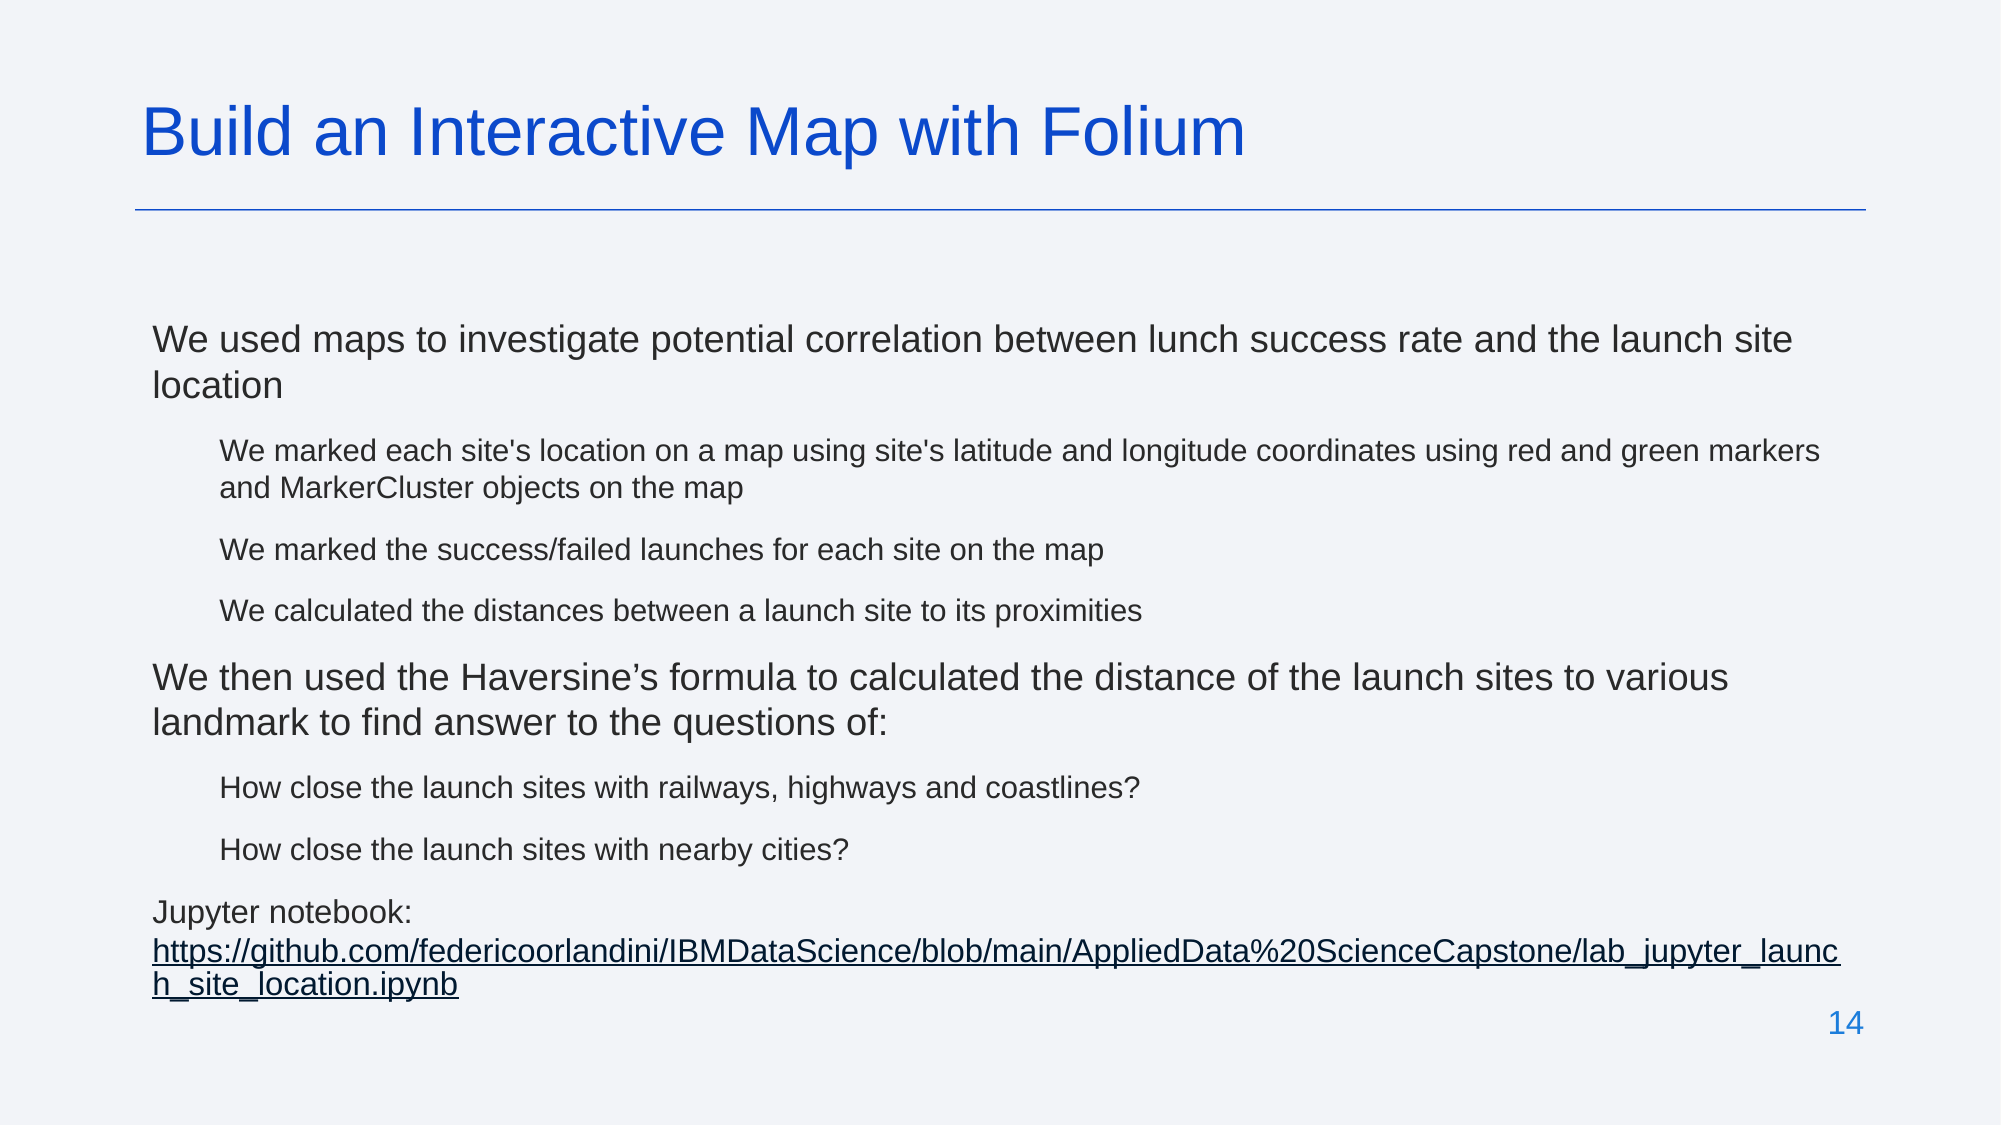

Build an Interactive Map with Folium
We used maps to investigate potential correlation between lunch success rate and the launch site location
We marked each site's location on a map using site's latitude and longitude coordinates using red and green markers and MarkerCluster objects on the map
We marked the success/failed launches for each site on the map
We calculated the distances between a launch site to its proximities
We then used the Haversine’s formula to calculated the distance of the launch sites to various landmark to find answer to the questions of:
How close the launch sites with railways, highways and coastlines?
How close the launch sites with nearby cities?
Jupyter notebook: https://github.com/federicoorlandini/IBMDataScience/blob/main/AppliedData%20ScienceCapstone/lab_jupyter_launch_site_location.ipynb

14